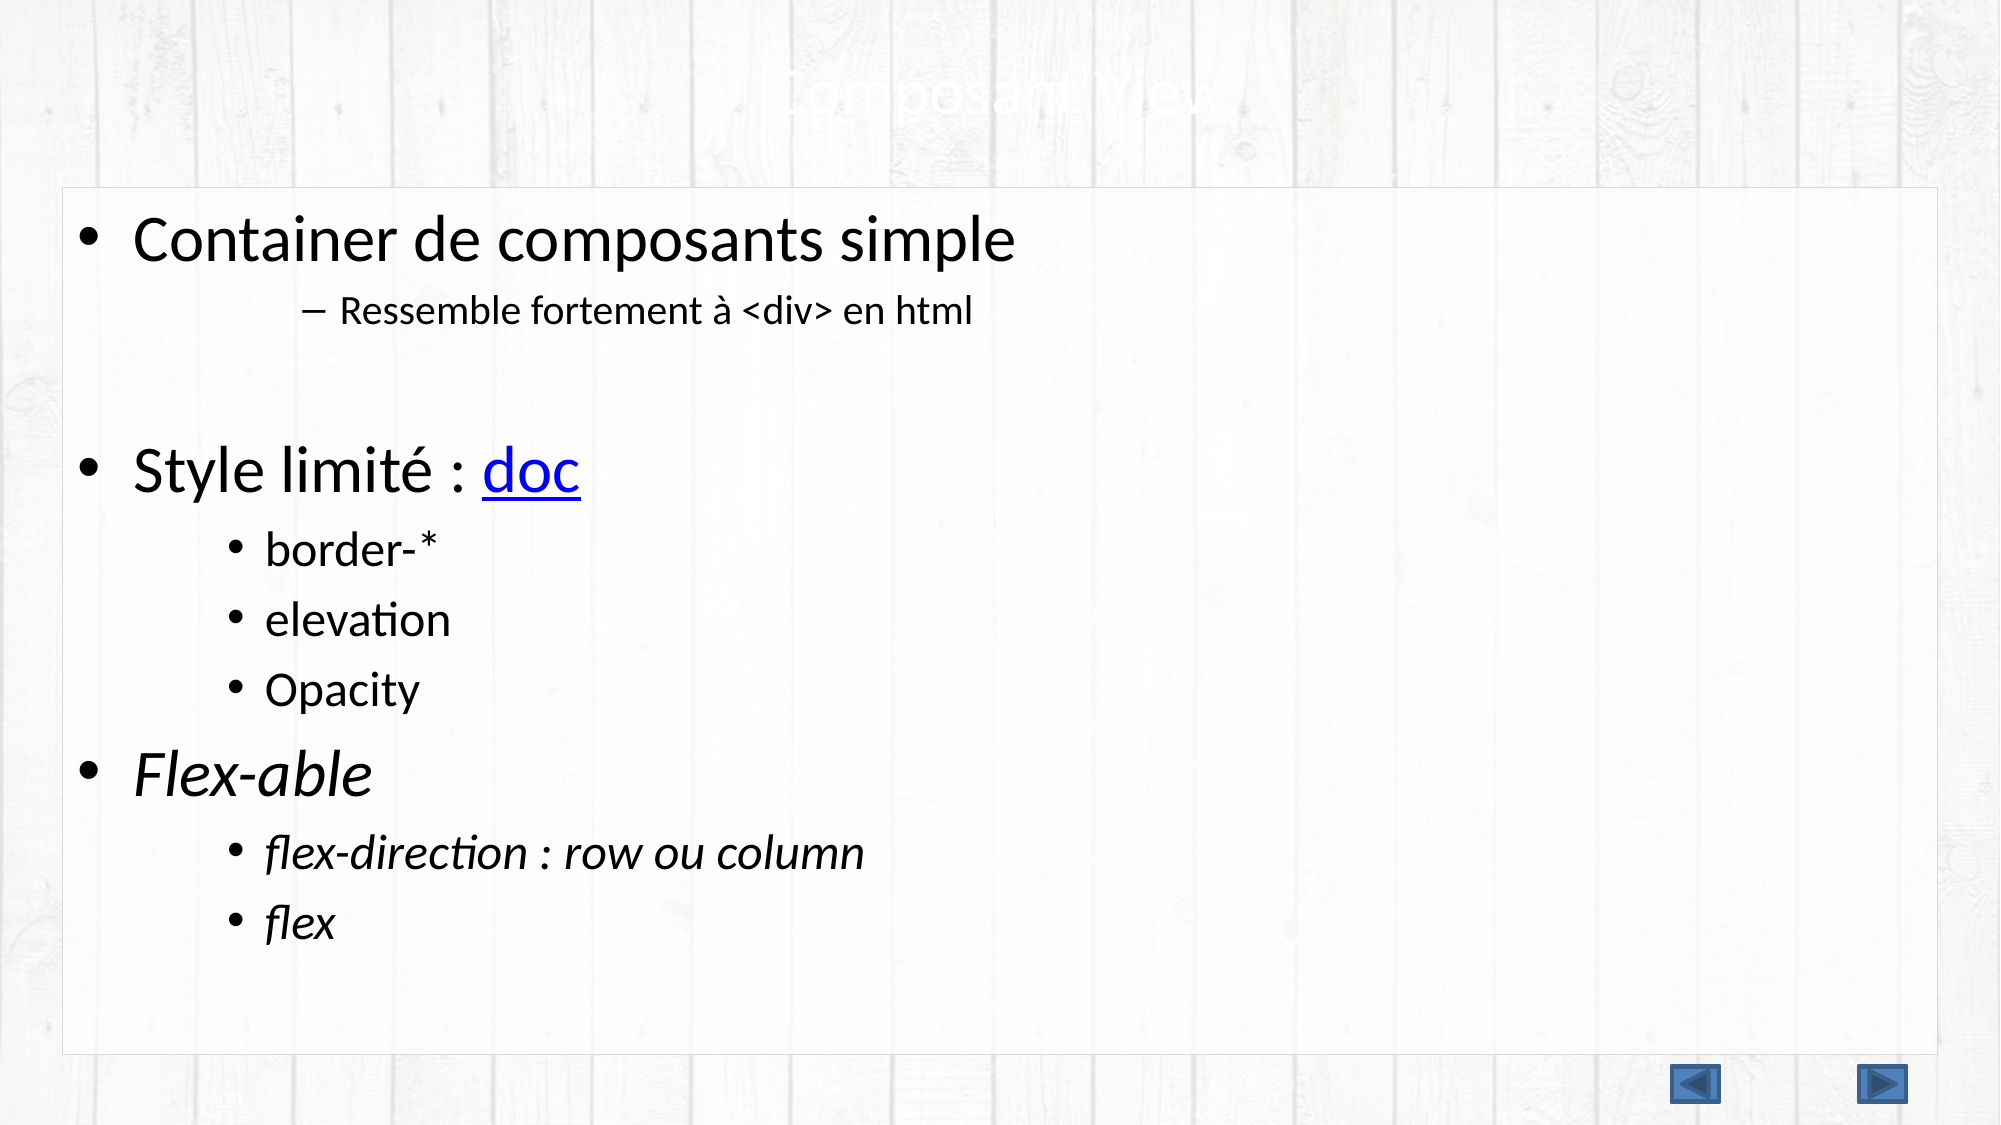

# Composant View
Container de composants simple
Ressemble fortement à <div> en html

Style limité : doc
border-*
elevation
Opacity
Flex-able
flex-direction : row ou column
flex